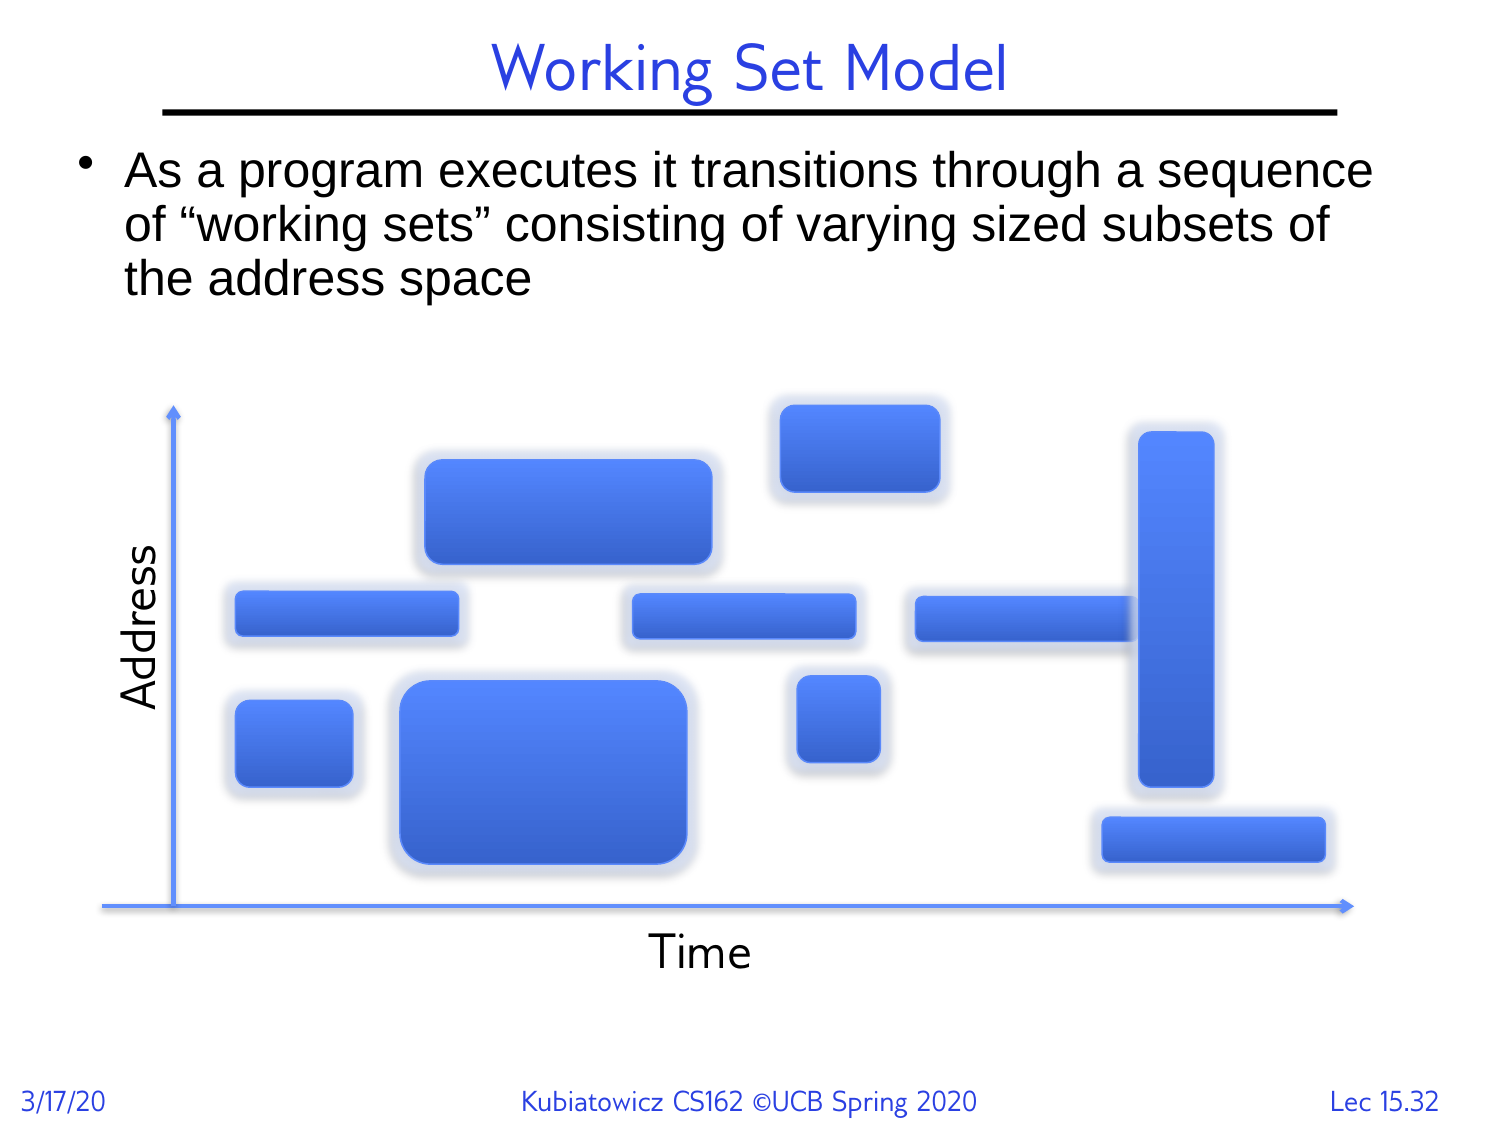

# Working Set Model
As a program executes it transitions through a sequence of “working sets” consisting of varying sized subsets of the address space

Address

Time